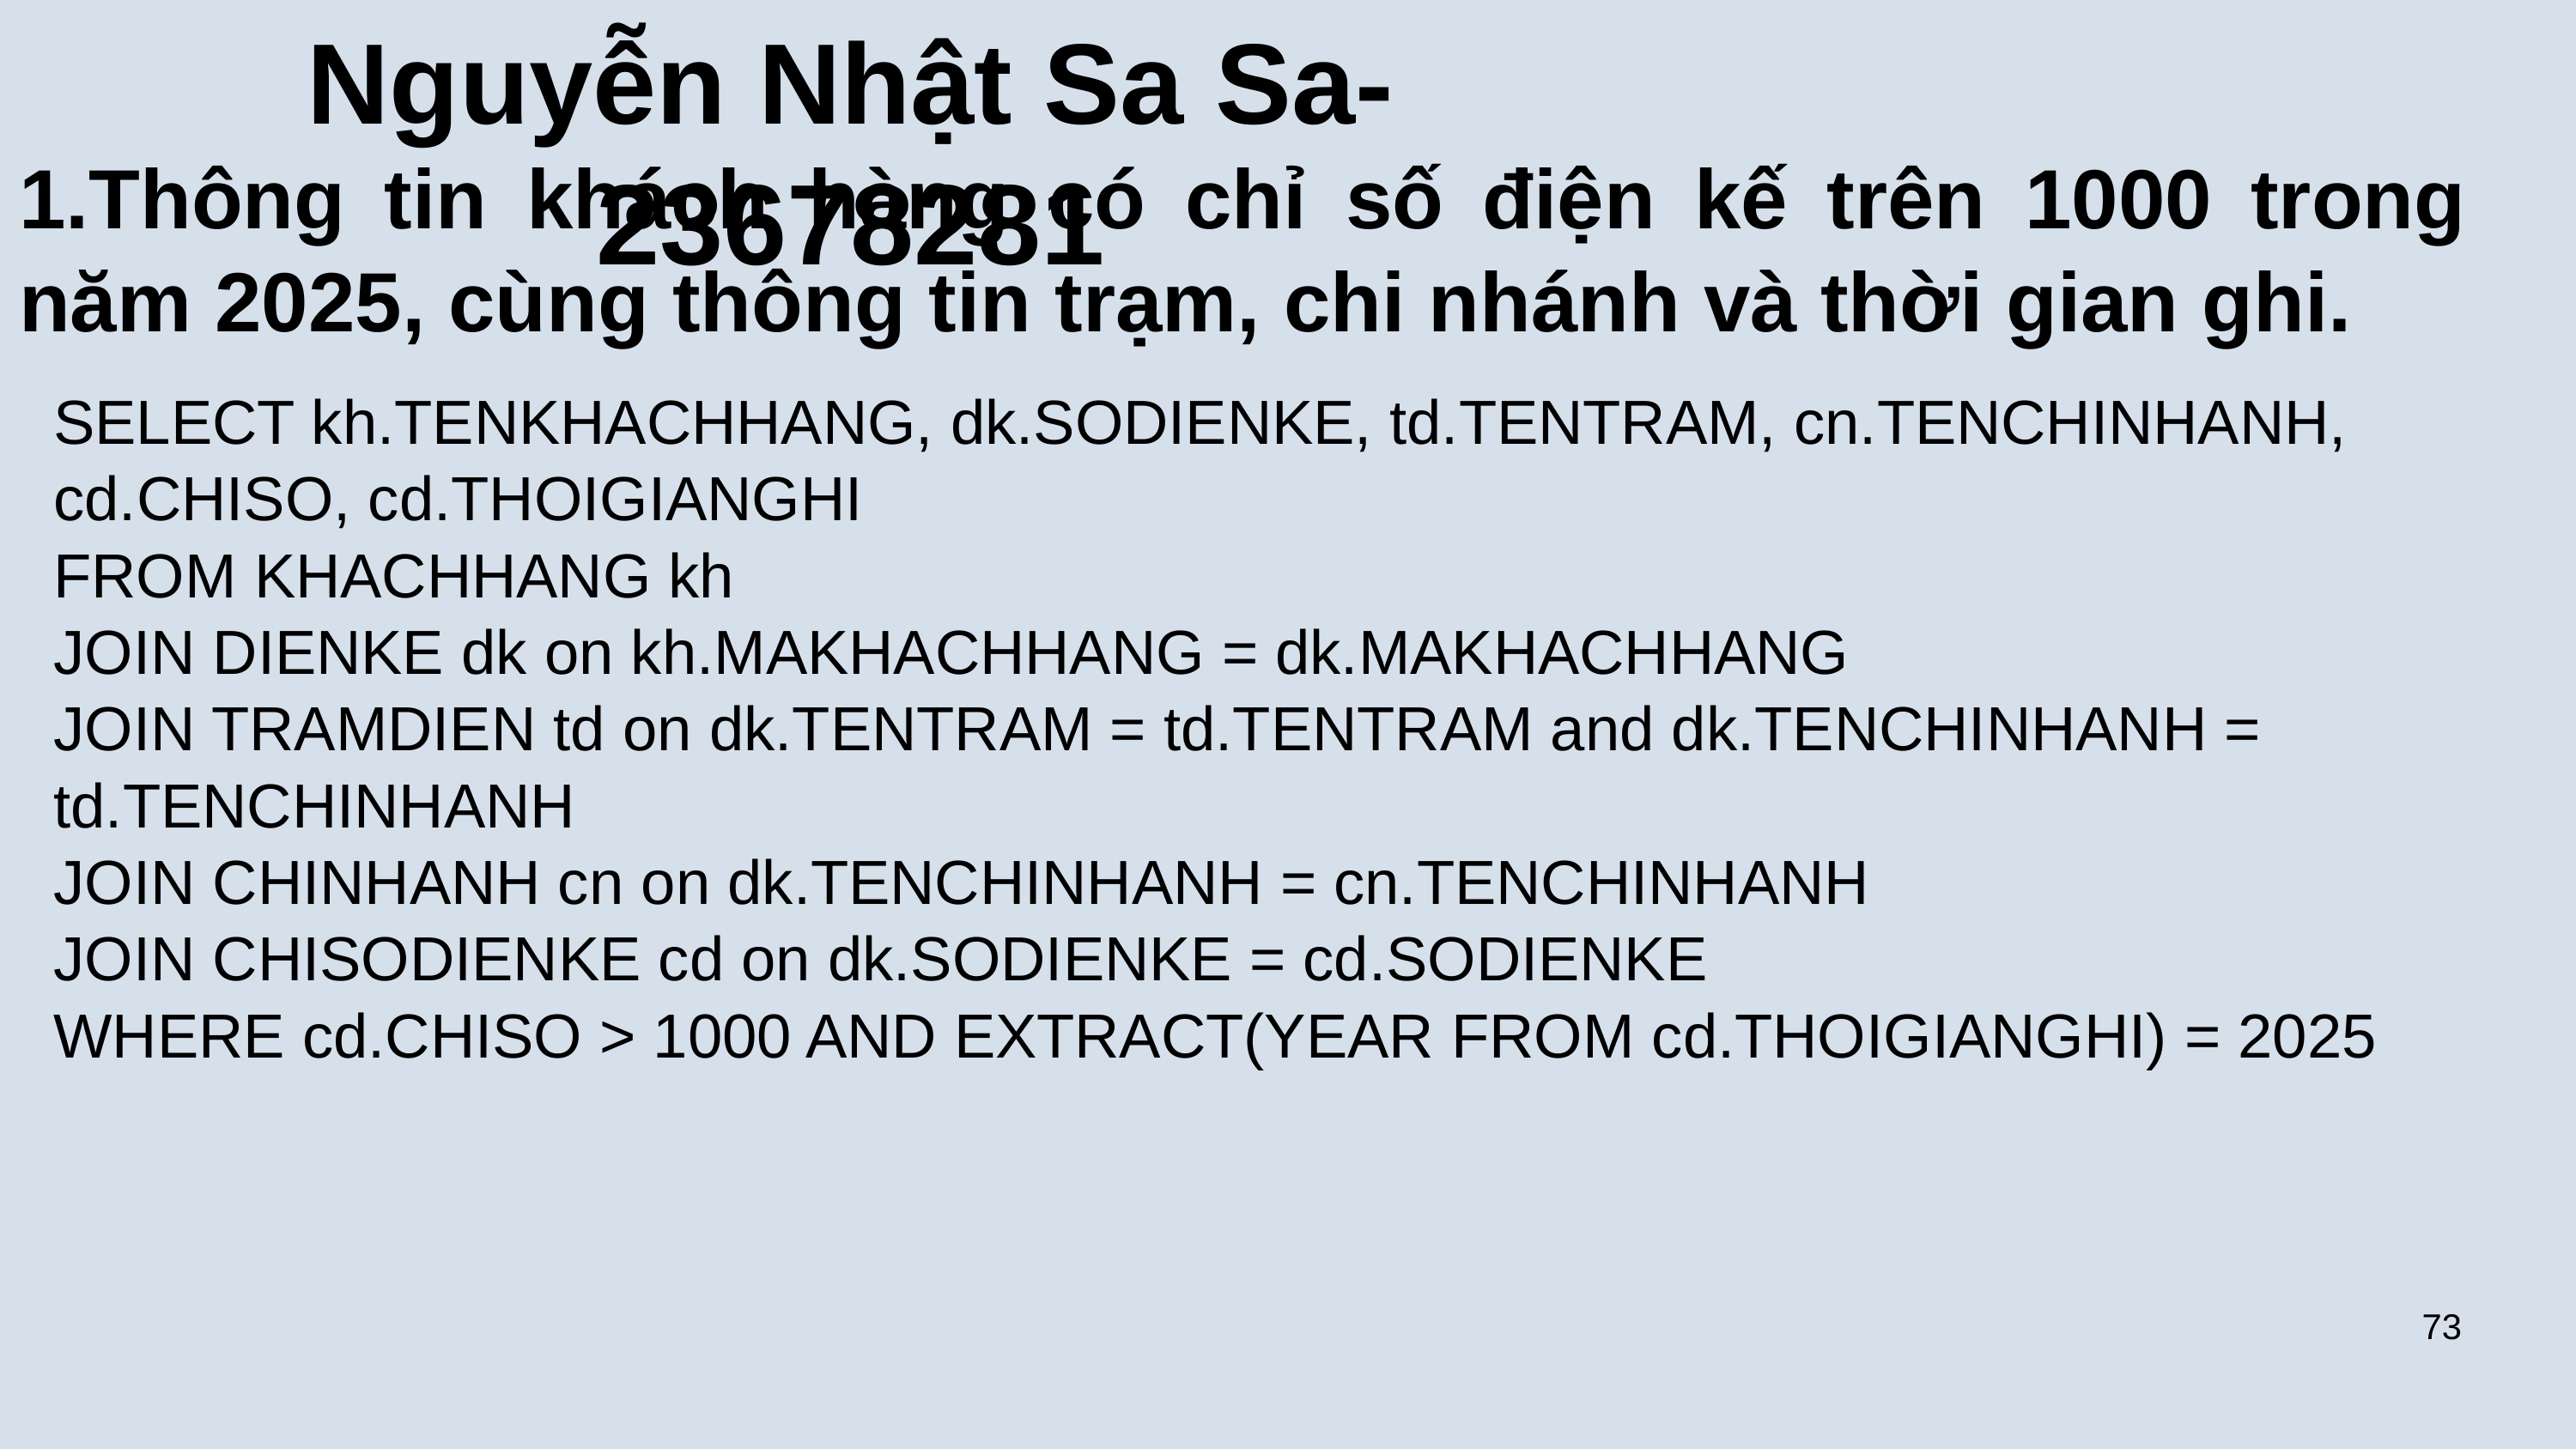

Nguyễn Nhật Sa Sa-23678281
1.Thông tin khách hàng có chỉ số điện kế trên 1000 trong năm 2025, cùng thông tin trạm, chi nhánh và thời gian ghi.
SELECT kh.TENKHACHHANG, dk.SODIENKE, td.TENTRAM, cn.TENCHINHANH, cd.CHISO, cd.THOIGIANGHI
FROM KHACHHANG kh
JOIN DIENKE dk on kh.MAKHACHHANG = dk.MAKHACHHANG
JOIN TRAMDIEN td on dk.TENTRAM = td.TENTRAM and dk.TENCHINHANH = td.TENCHINHANH
JOIN CHINHANH cn on dk.TENCHINHANH = cn.TENCHINHANH
JOIN CHISODIENKE cd on dk.SODIENKE = cd.SODIENKE
WHERE cd.CHISO > 1000 AND EXTRACT(YEAR FROM cd.THOIGIANGHI) = 2025
73